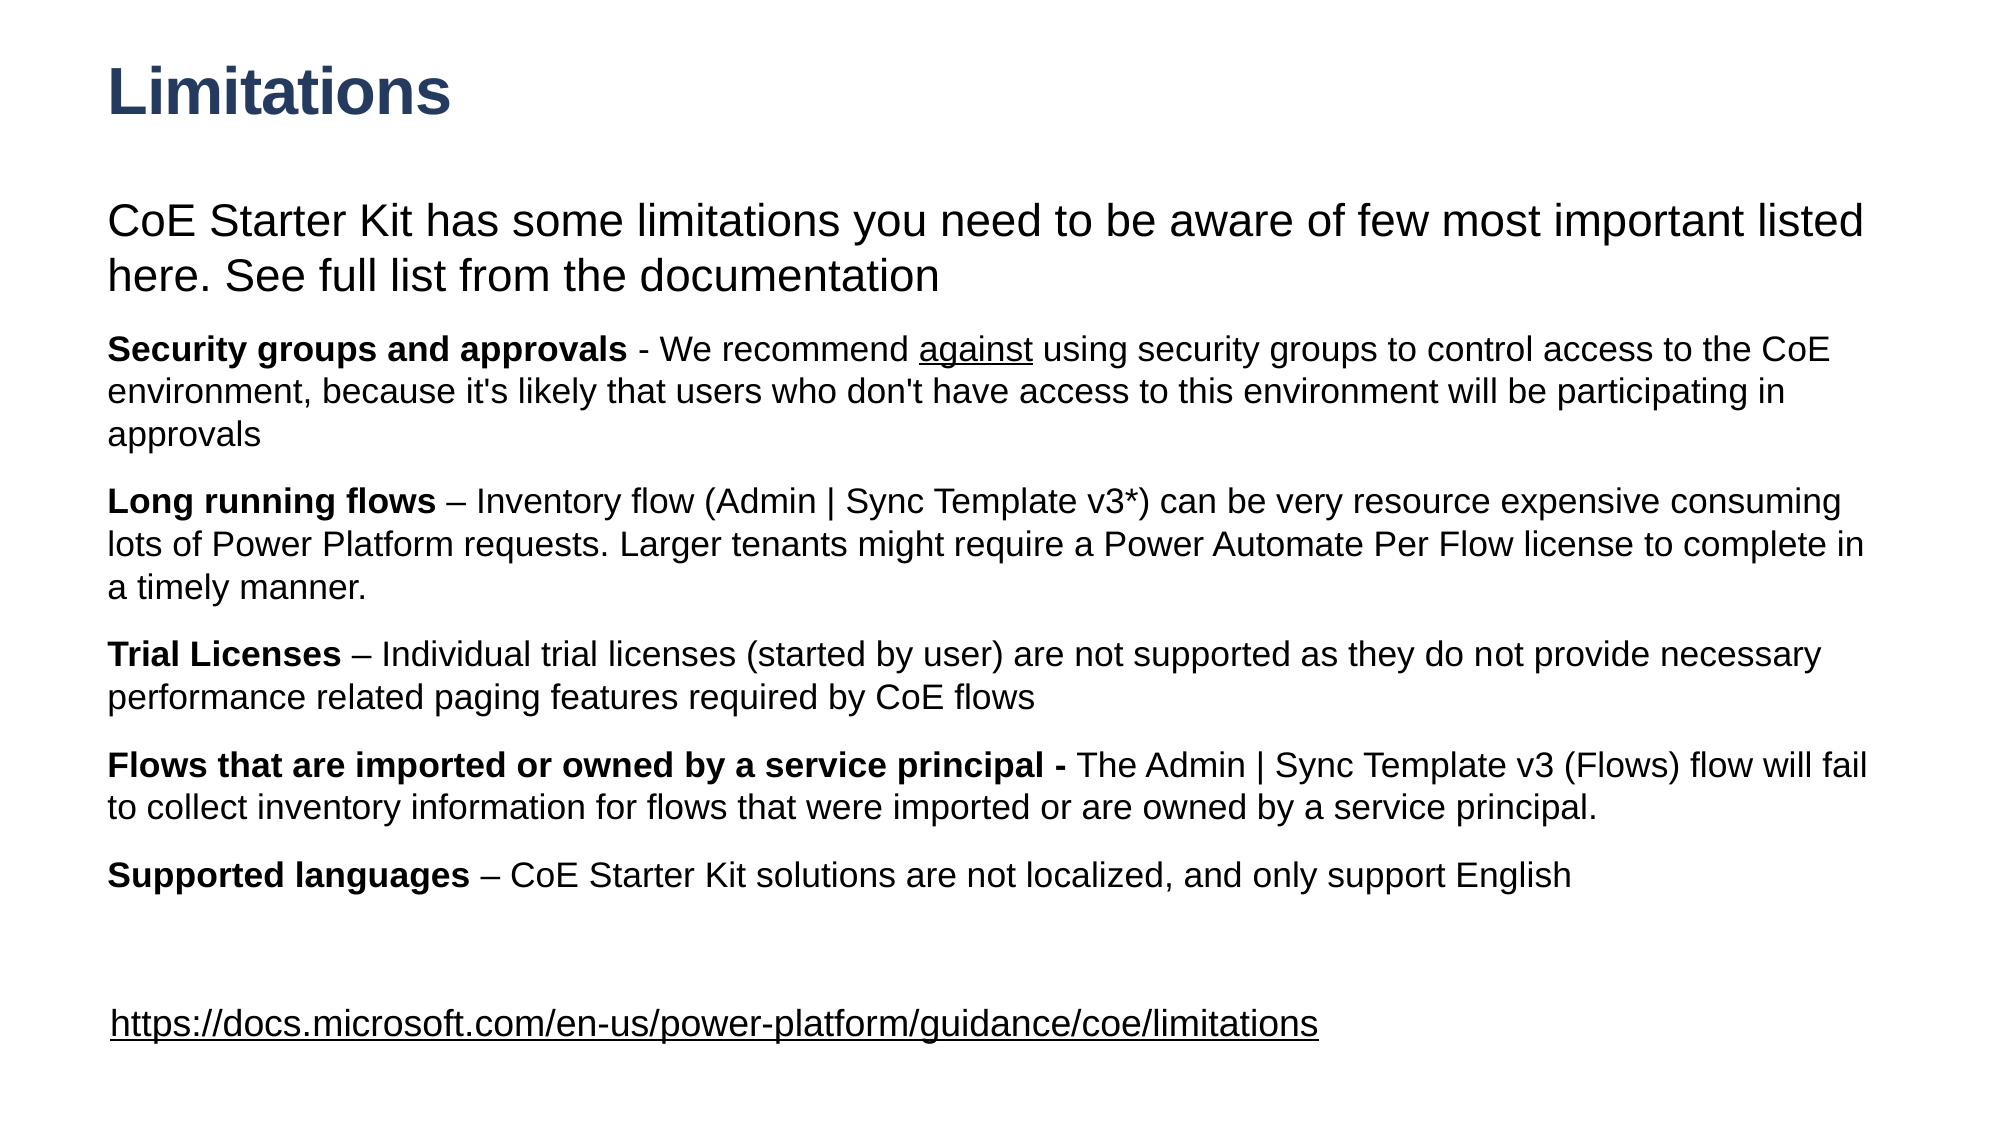

# Limitations
CoE Starter Kit has some limitations you need to be aware of few most important listed here. See full list from the documentation
Security groups and approvals - We recommend against using security groups to control access to the CoE environment, because it's likely that users who don't have access to this environment will be participating in approvals
Long running flows – Inventory flow (Admin | Sync Template v3*) can be very resource expensive consuming lots of Power Platform requests. Larger tenants might require a Power Automate Per Flow license to complete in a timely manner.
Trial Licenses – Individual trial licenses (started by user) are not supported as they do not provide necessary performance related paging features required by CoE flows
Flows that are imported or owned by a service principal - The Admin | Sync Template v3 (Flows) flow will fail to collect inventory information for flows that were imported or are owned by a service principal.
Supported languages – CoE Starter Kit solutions are not localized, and only support English
https://docs.microsoft.com/en-us/power-platform/guidance/coe/limitations